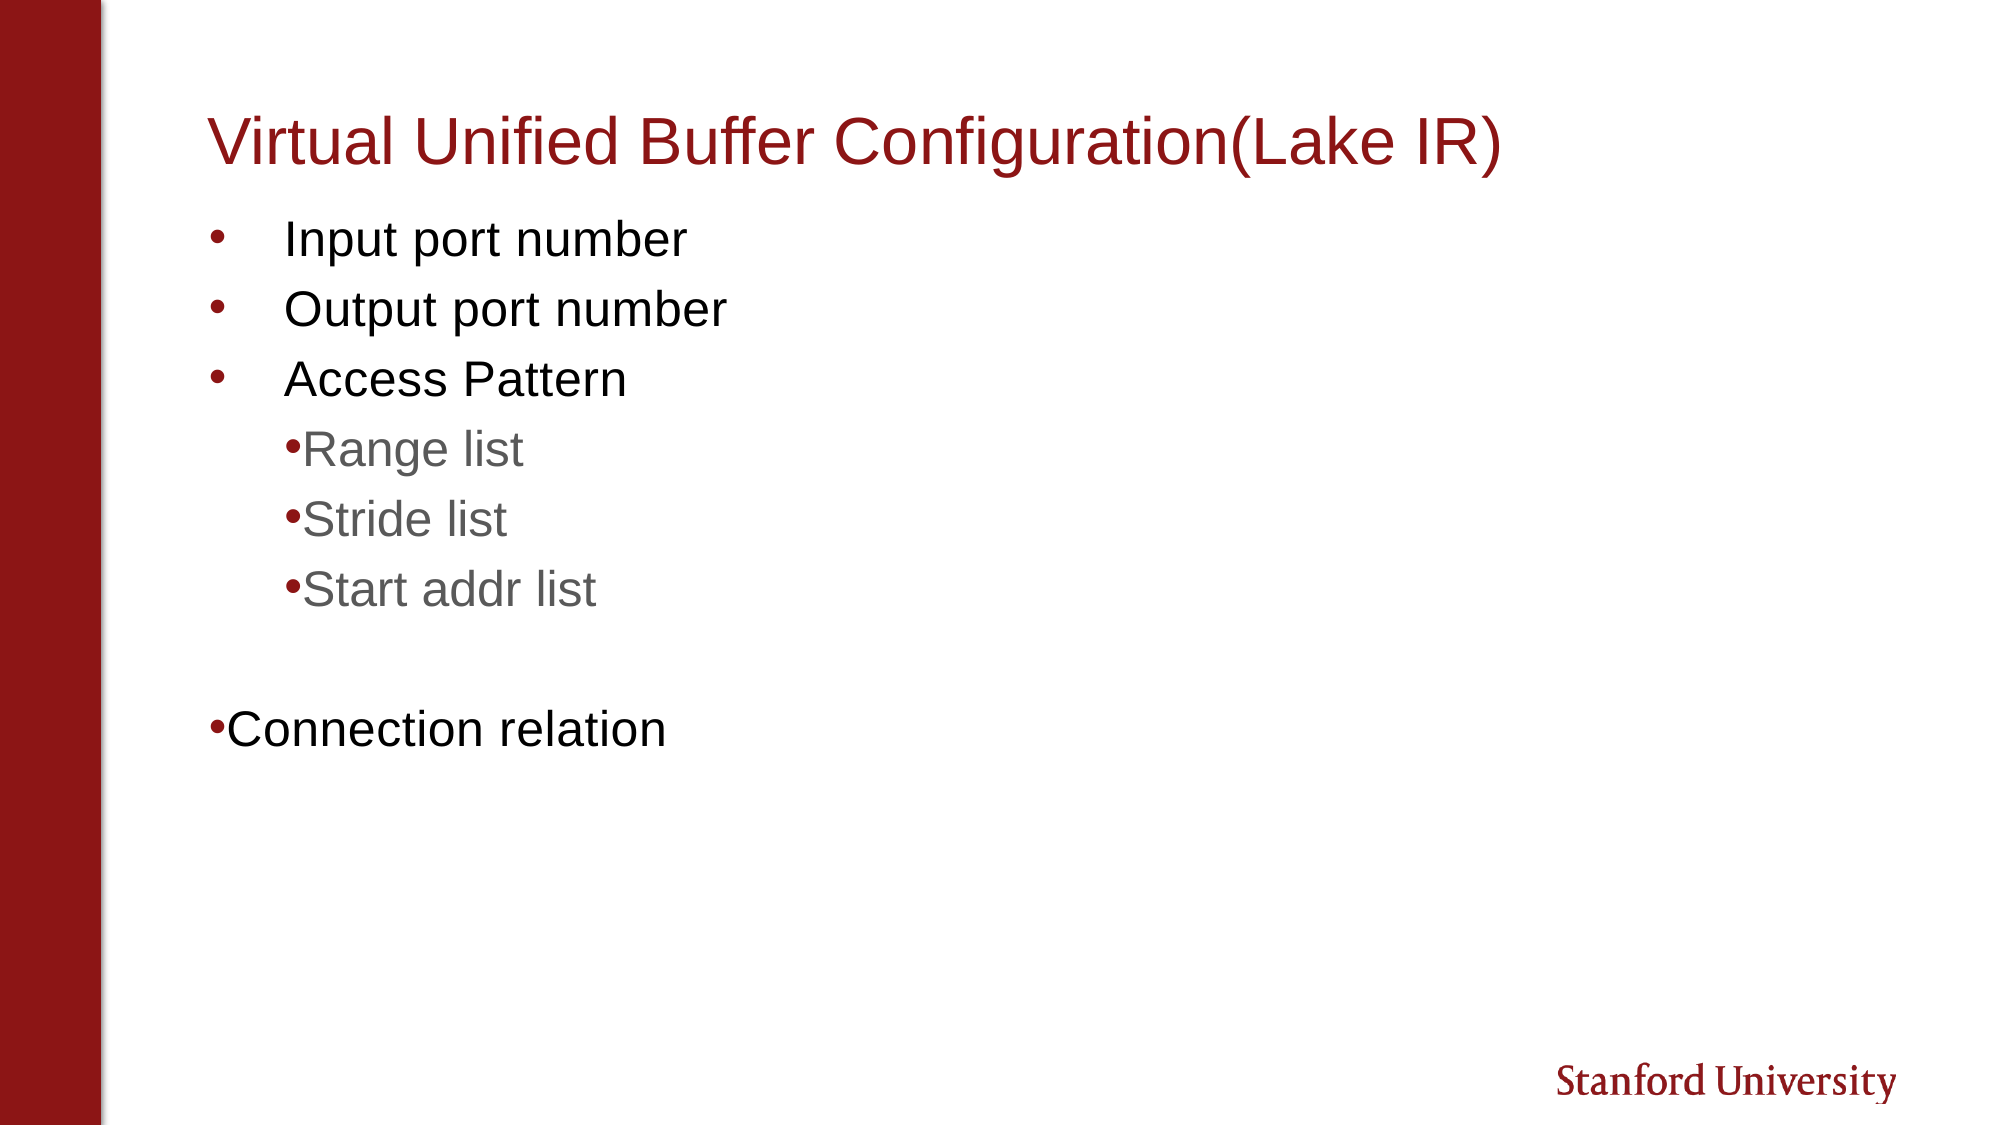

# Virtual Unified Buffer Configuration(Lake IR)
Input port number
Output port number
Access Pattern
Range list
Stride list
Start addr list

Connection relation